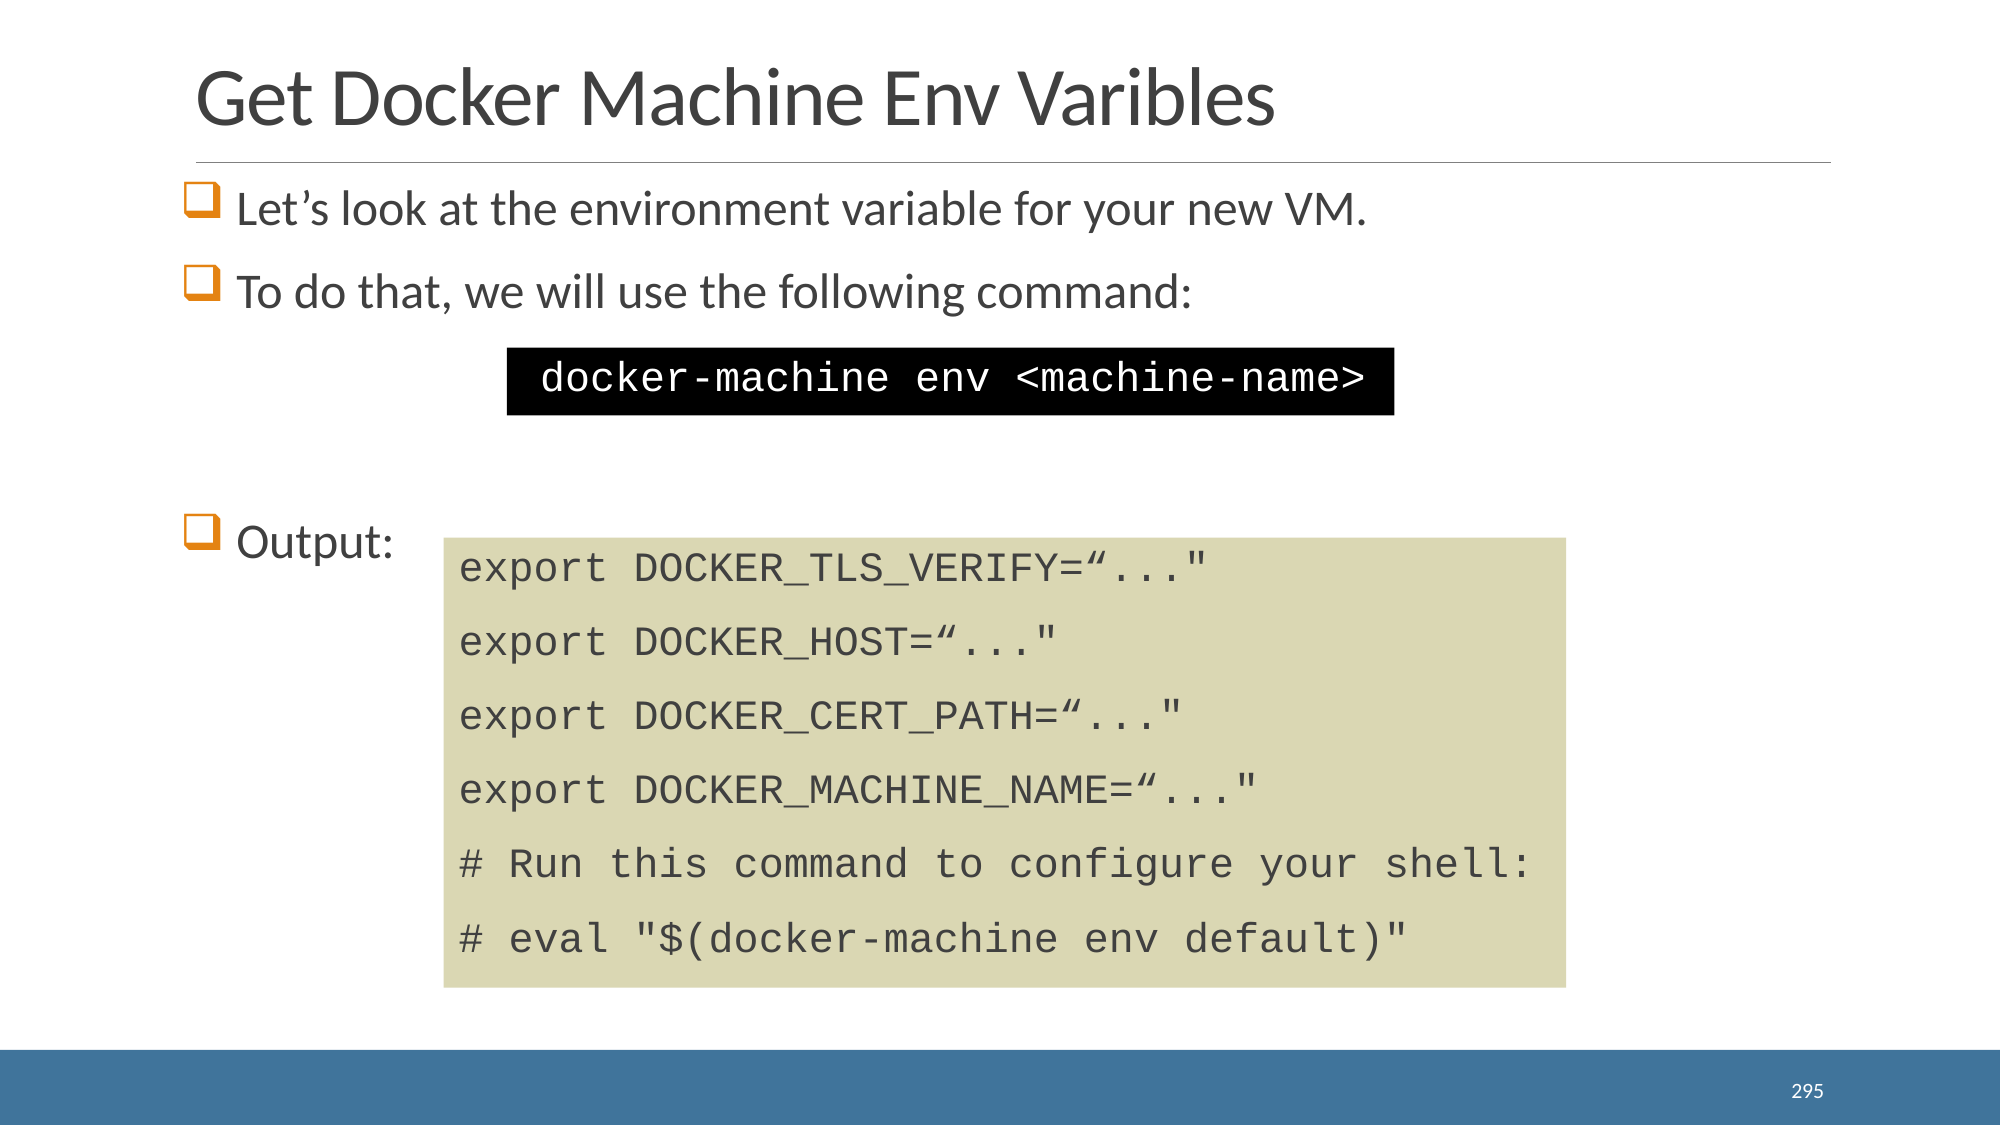

# Get Docker Machine Env Varibles
 Let’s look at the environment variable for your new VM.
 To do that, we will use the following command:

 Output:
docker-machine env <machine-name>
export DOCKER_TLS_VERIFY=“..."
export DOCKER_HOST=“..."
export DOCKER_CERT_PATH=“..."
export DOCKER_MACHINE_NAME=“..."
# Run this command to configure your shell:
# eval "$(docker-machine env default)"

295